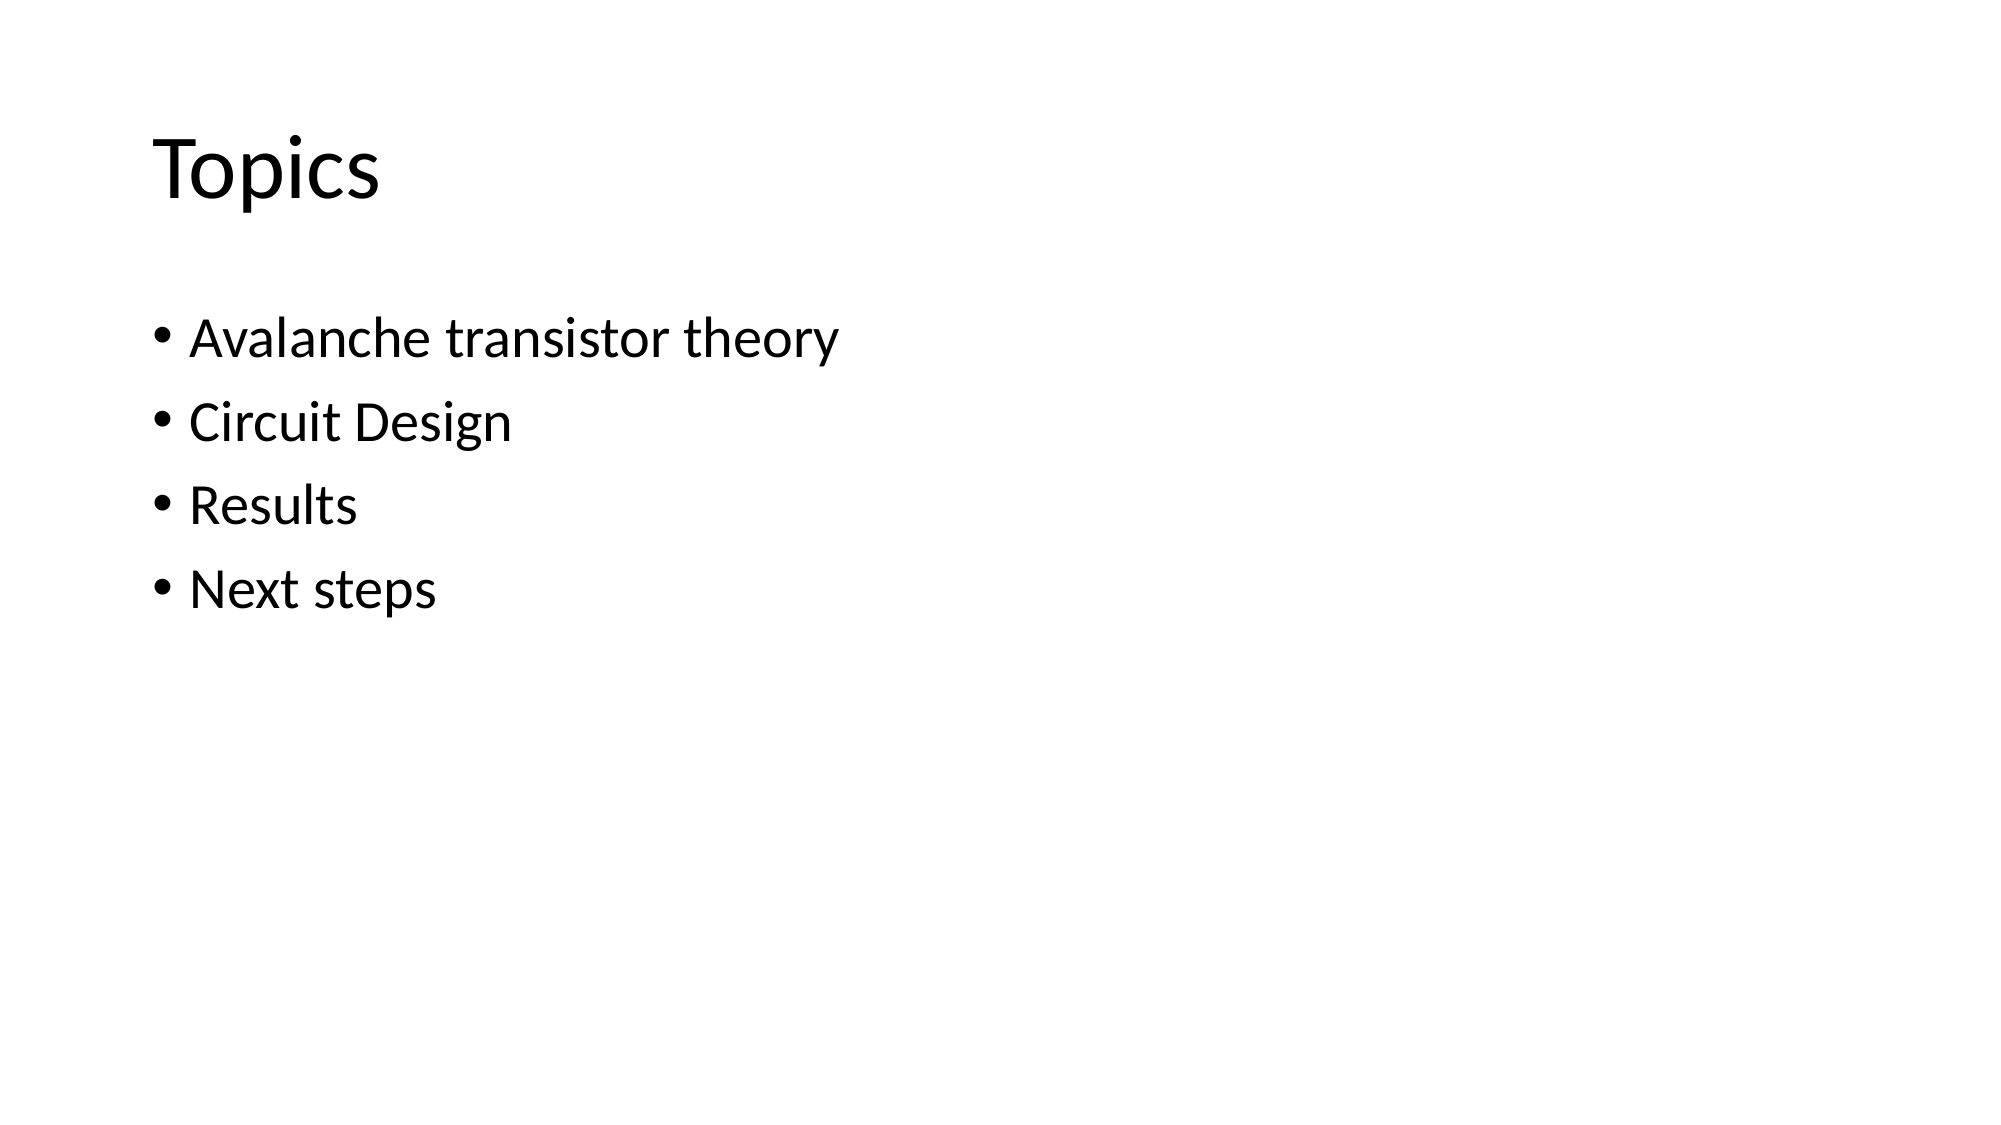

# Topics
Avalanche transistor theory
Circuit Design
Results
Next steps